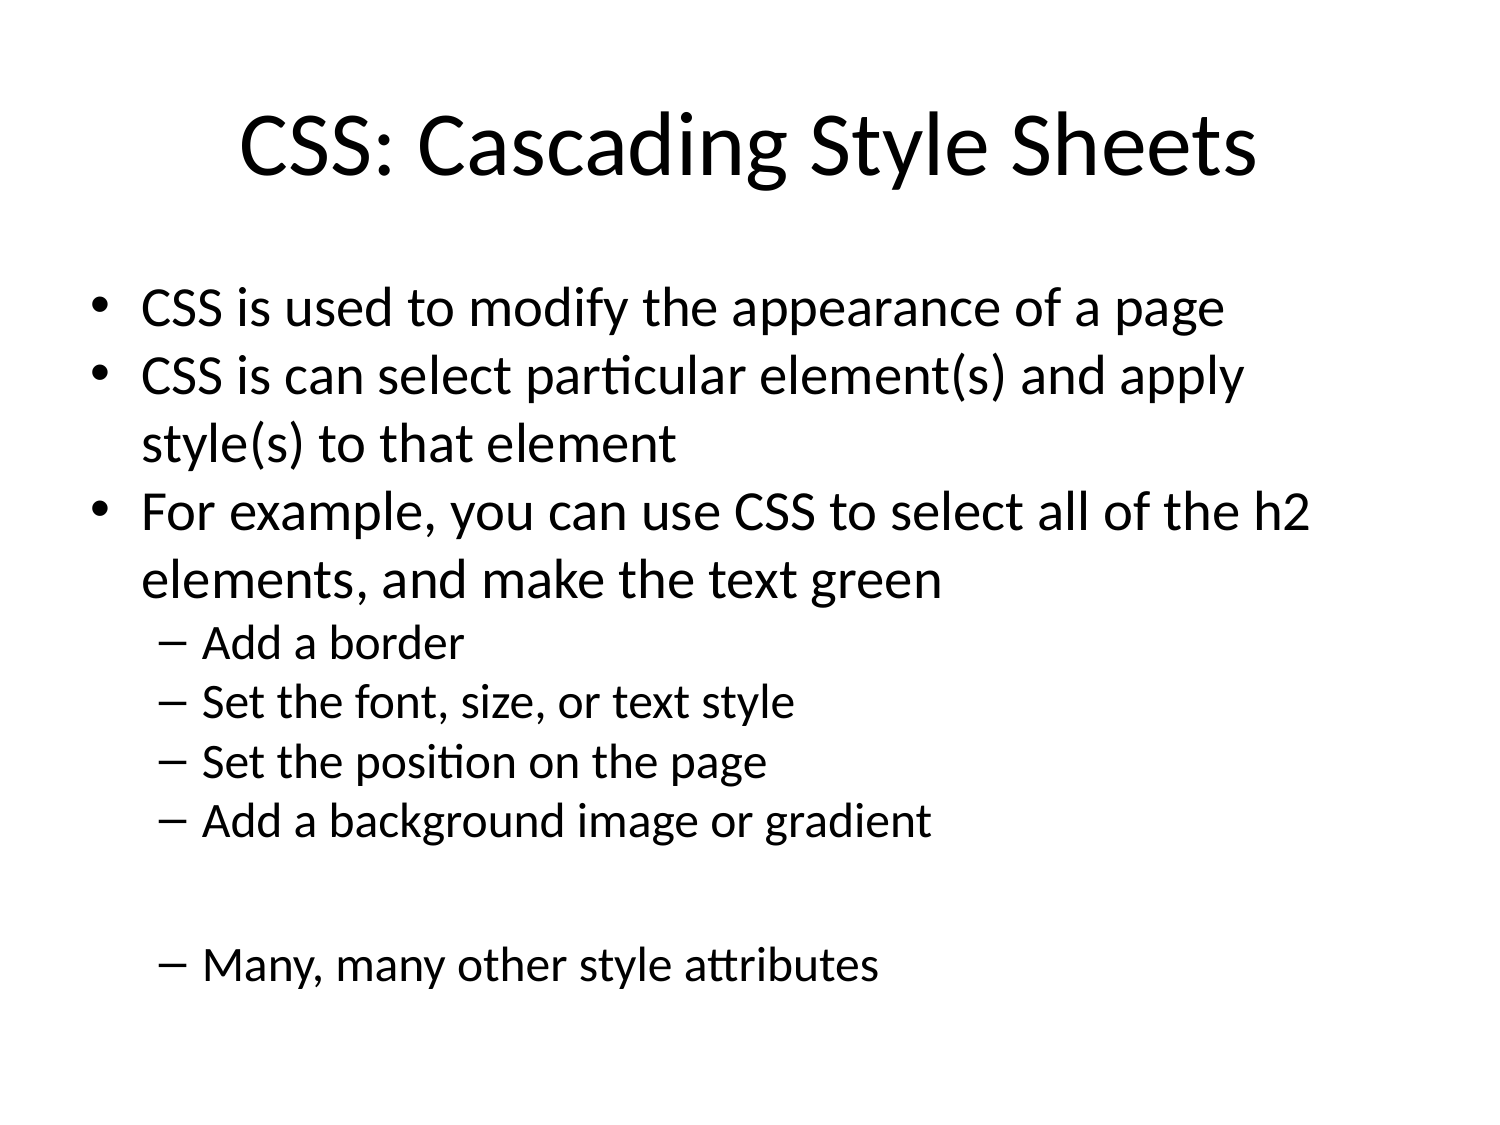

# CSS: Cascading Style Sheets
CSS is used to modify the appearance of a page
CSS is can select particular element(s) and apply style(s) to that element
For example, you can use CSS to select all of the h2 elements, and make the text green
Add a border
Set the font, size, or text style
Set the position on the page
Add a background image or gradient

Many, many other style attributes